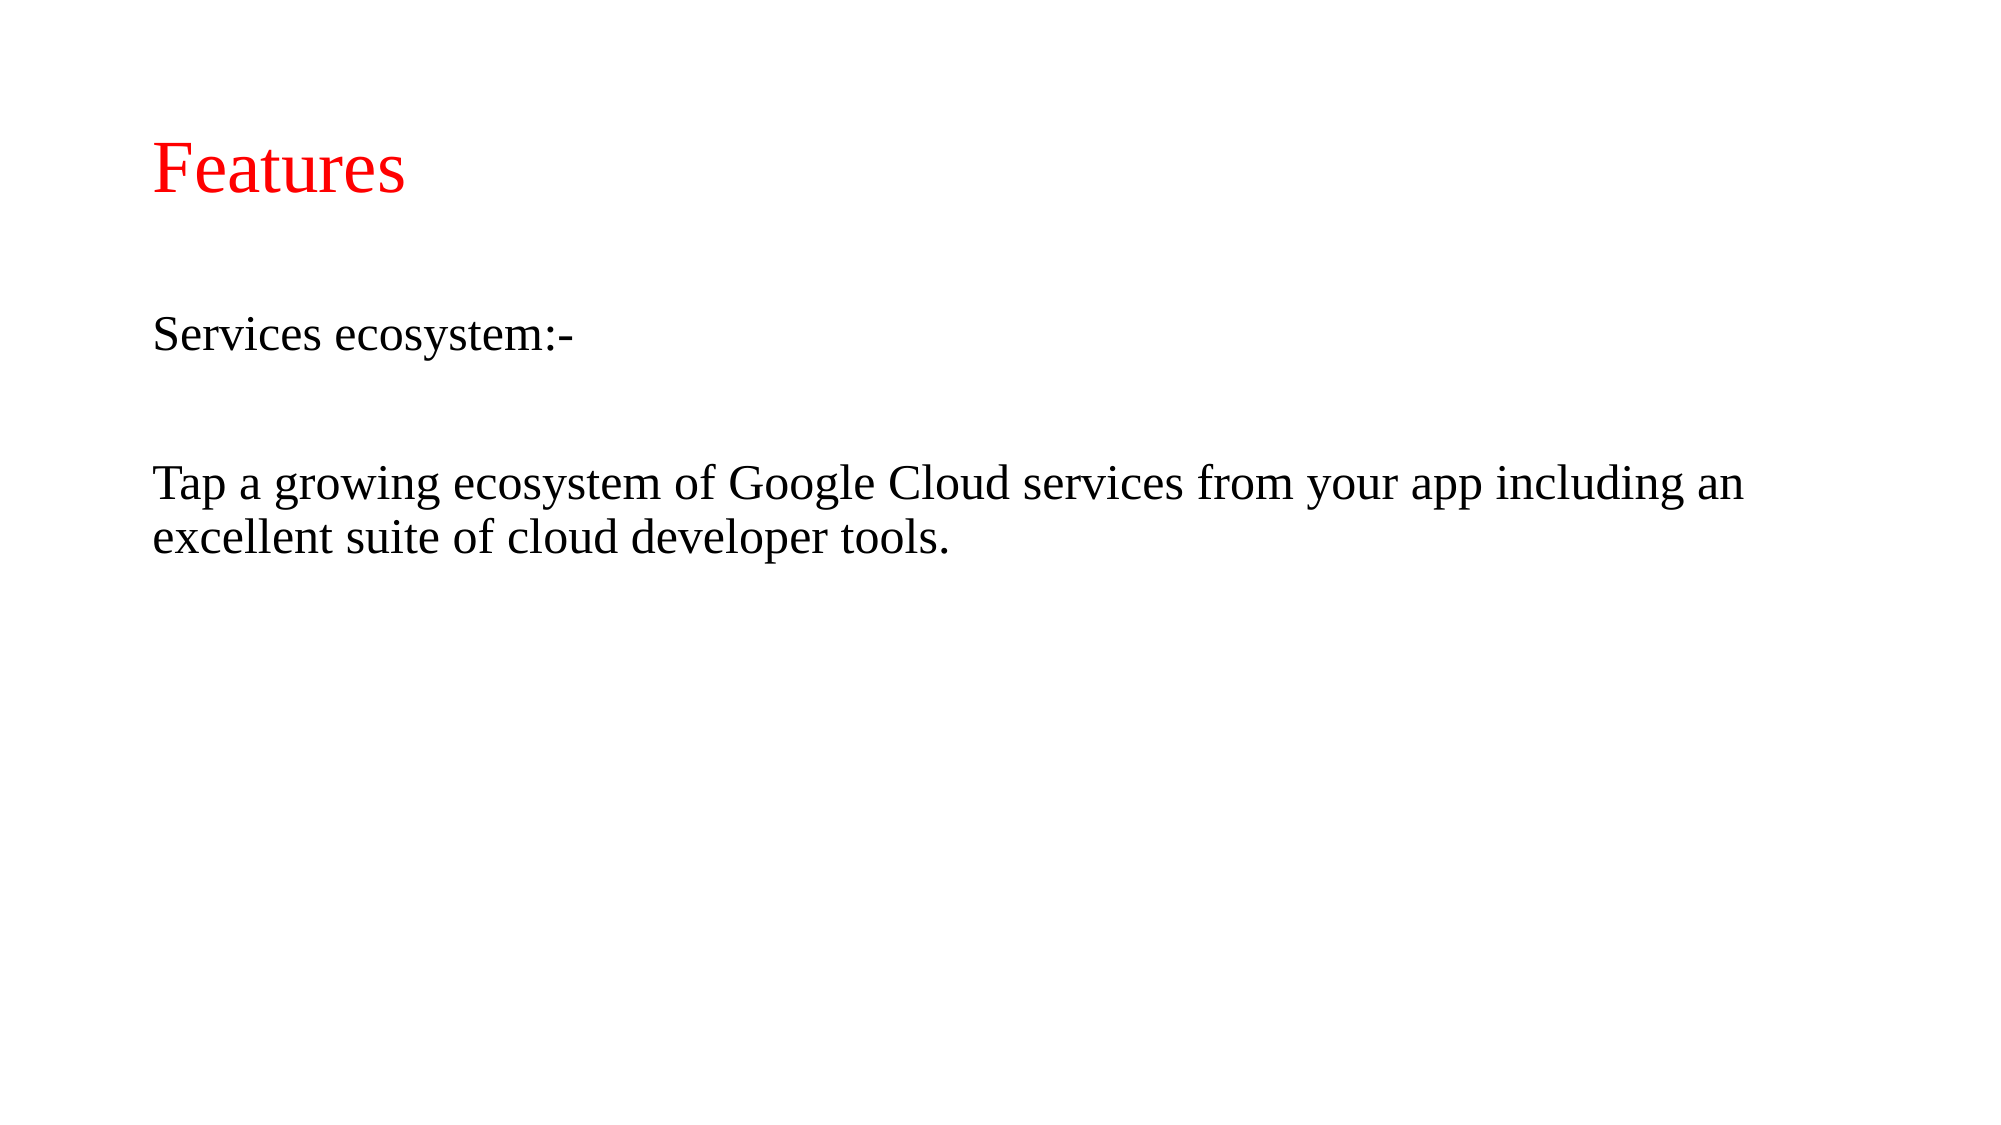

# Features
Services ecosystem:-

Tap a growing ecosystem of Google Cloud services from your app including an excellent suite of cloud developer tools.